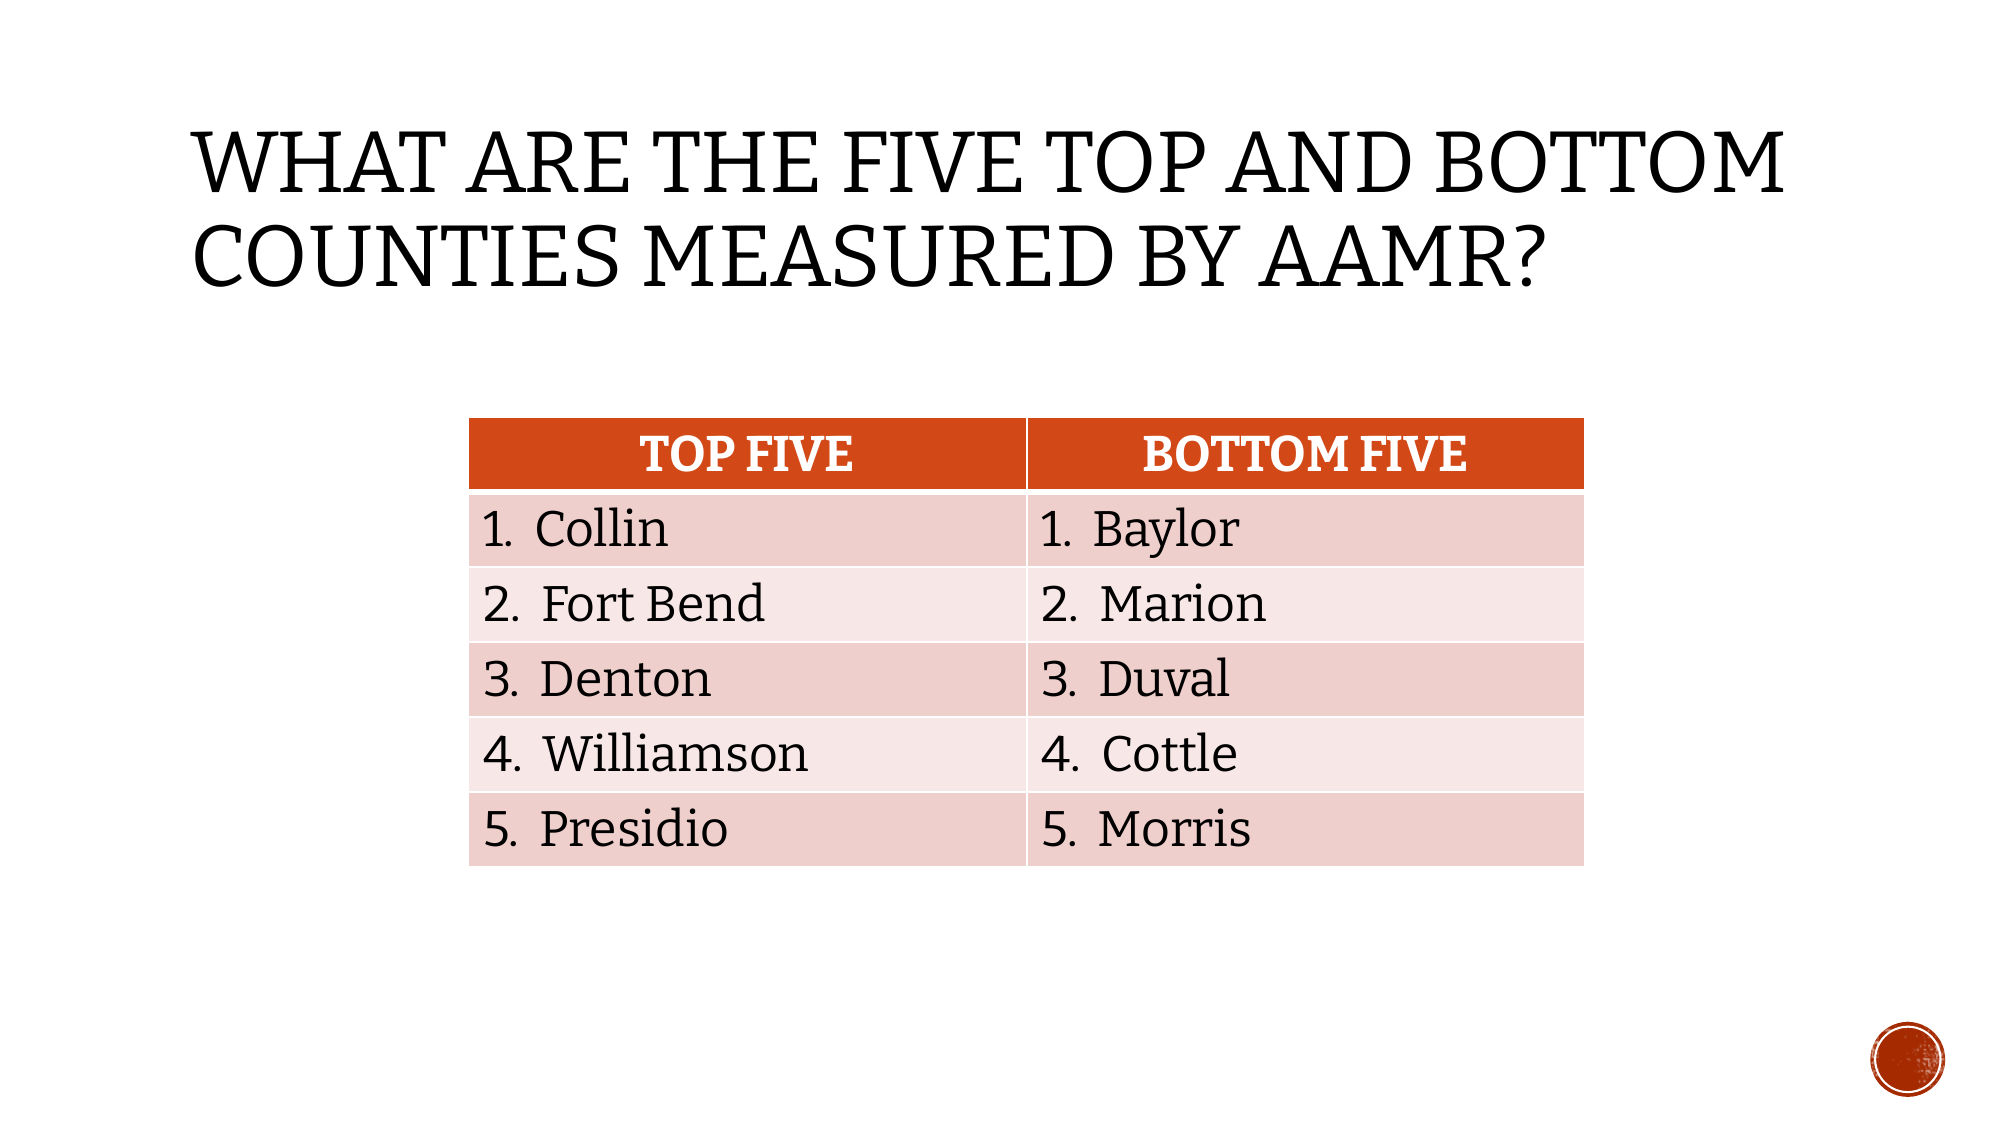

# What are the five top and bottom counties measured by AAMR?
| TOP FIVE | BOTTOM FIVE |
| --- | --- |
| 1. Collin | 1. Baylor |
| 2. Fort Bend | 2. Marion |
| 3. Denton | 3. Duval |
| 4. Williamson | 4. Cottle |
| 5. Presidio | 5. Morris |